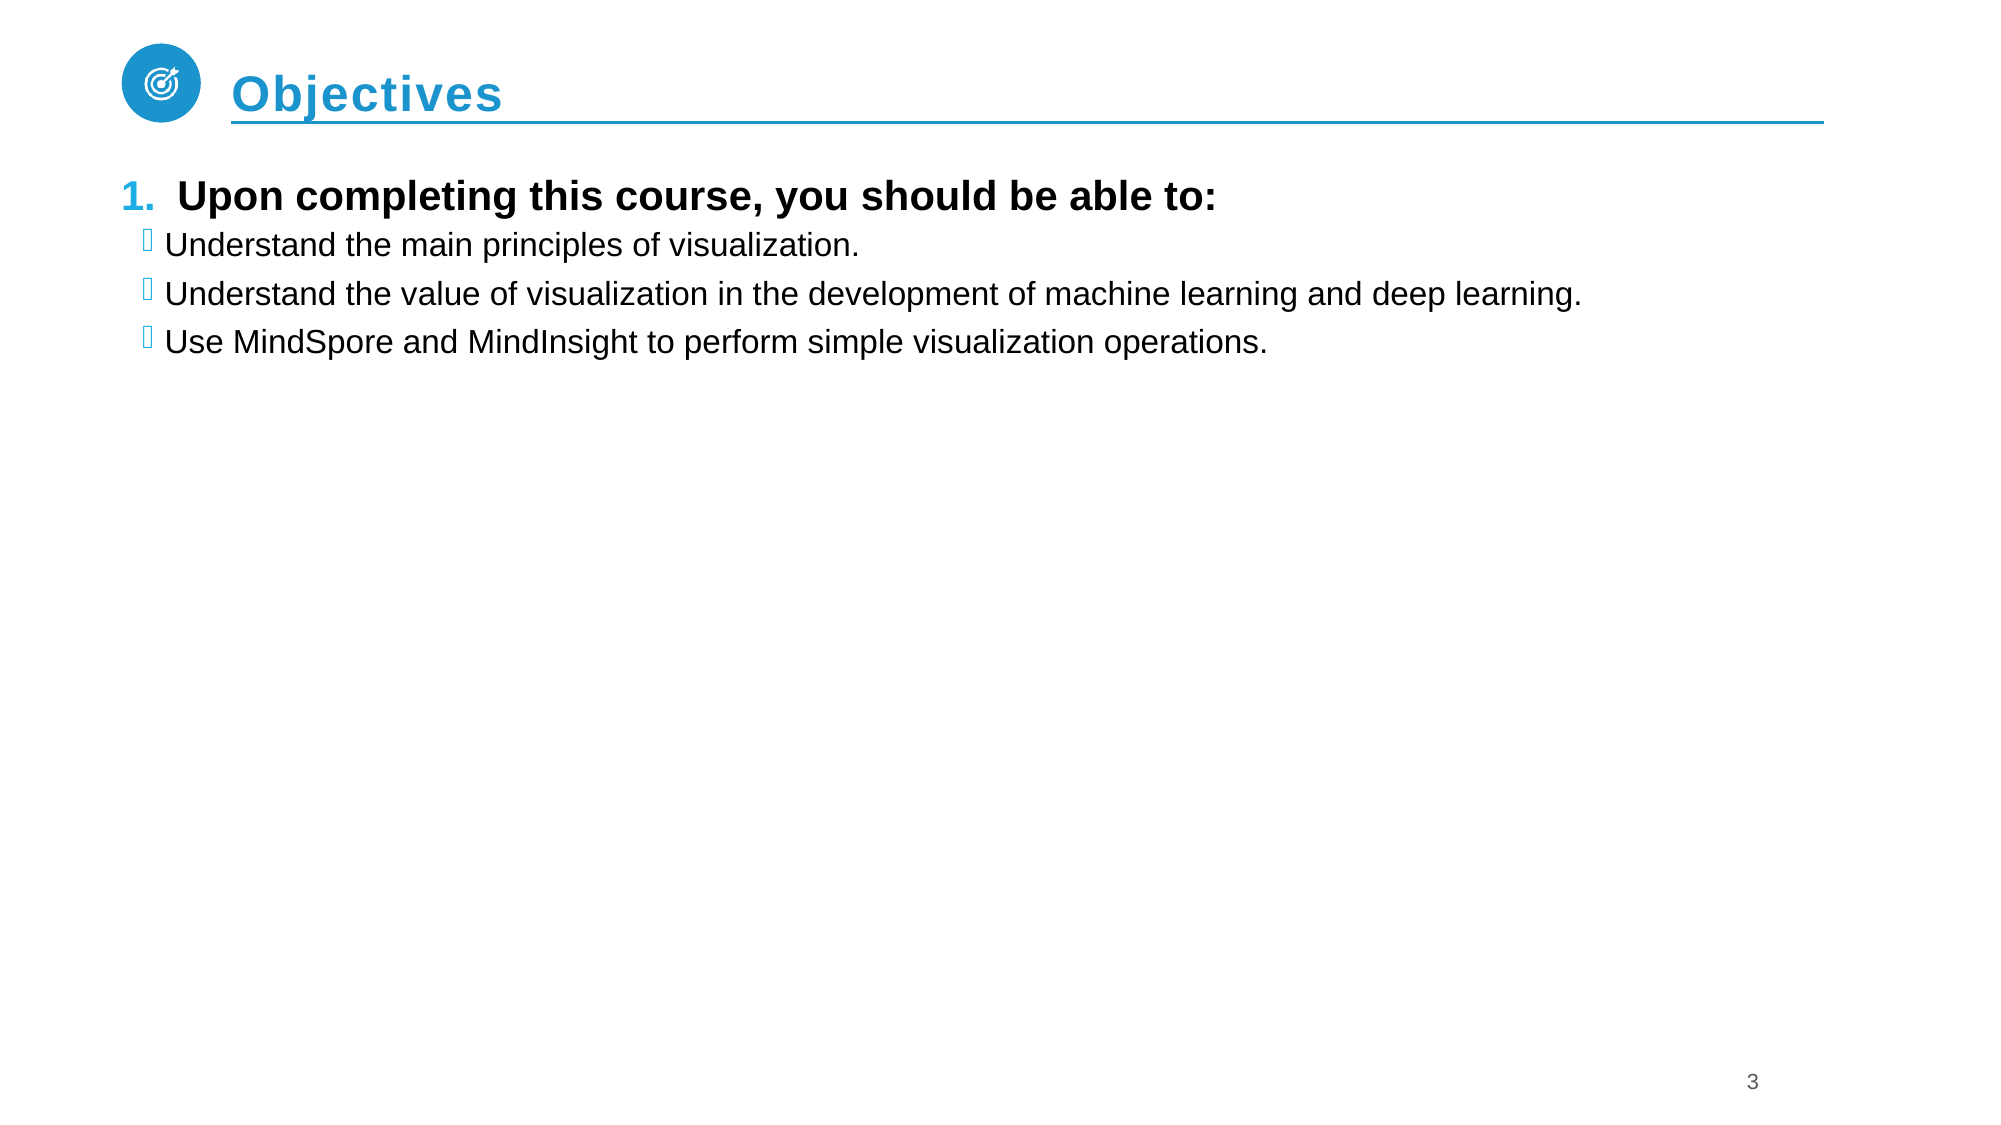

# Objectives
Upon completing this course, you should be able to:
Understand the main principles of visualization.
Understand the value of visualization in the development of machine learning and deep learning.
Use MindSpore and MindInsight to perform simple visualization operations.